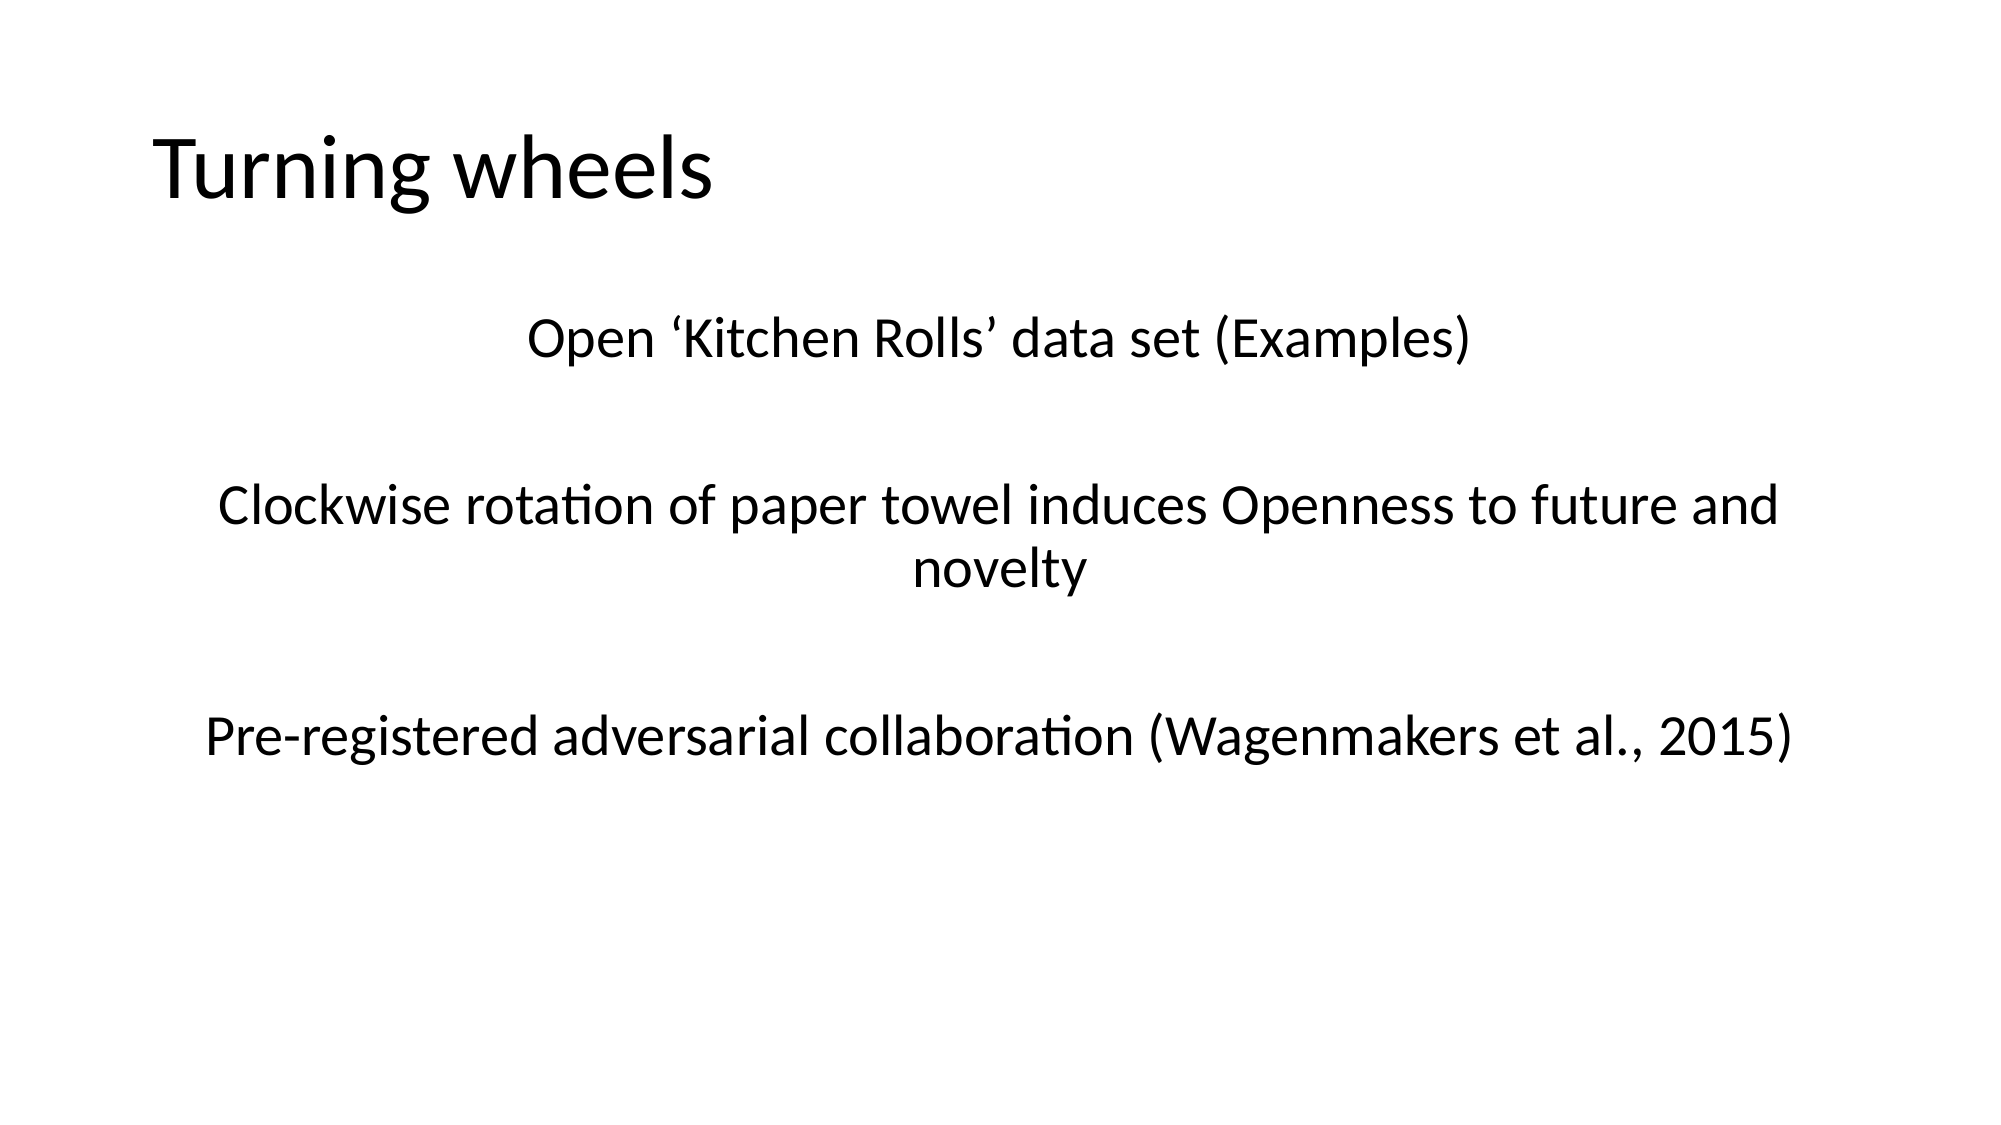

# Turning wheels
Open ‘Kitchen Rolls’ data set (Examples)

Clockwise rotation of paper towel induces Openness to future and novelty

Pre-registered adversarial collaboration (Wagenmakers et al., 2015)